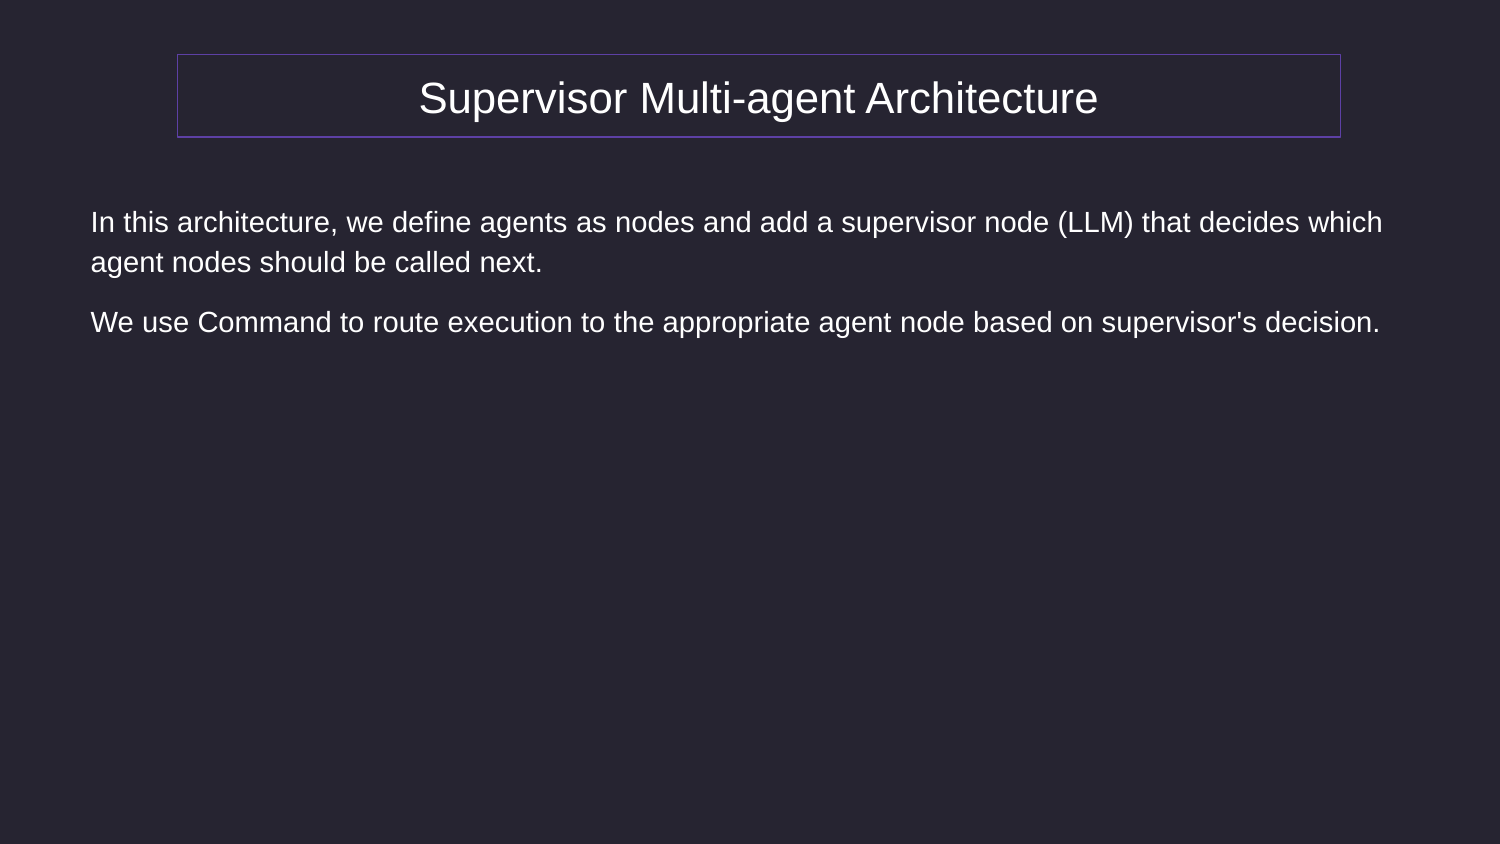

Supervisor Multi-agent Architecture
In this architecture, we define agents as nodes and add a supervisor node (LLM) that decides which agent nodes should be called next.
We use Command to route execution to the appropriate agent node based on supervisor's decision.